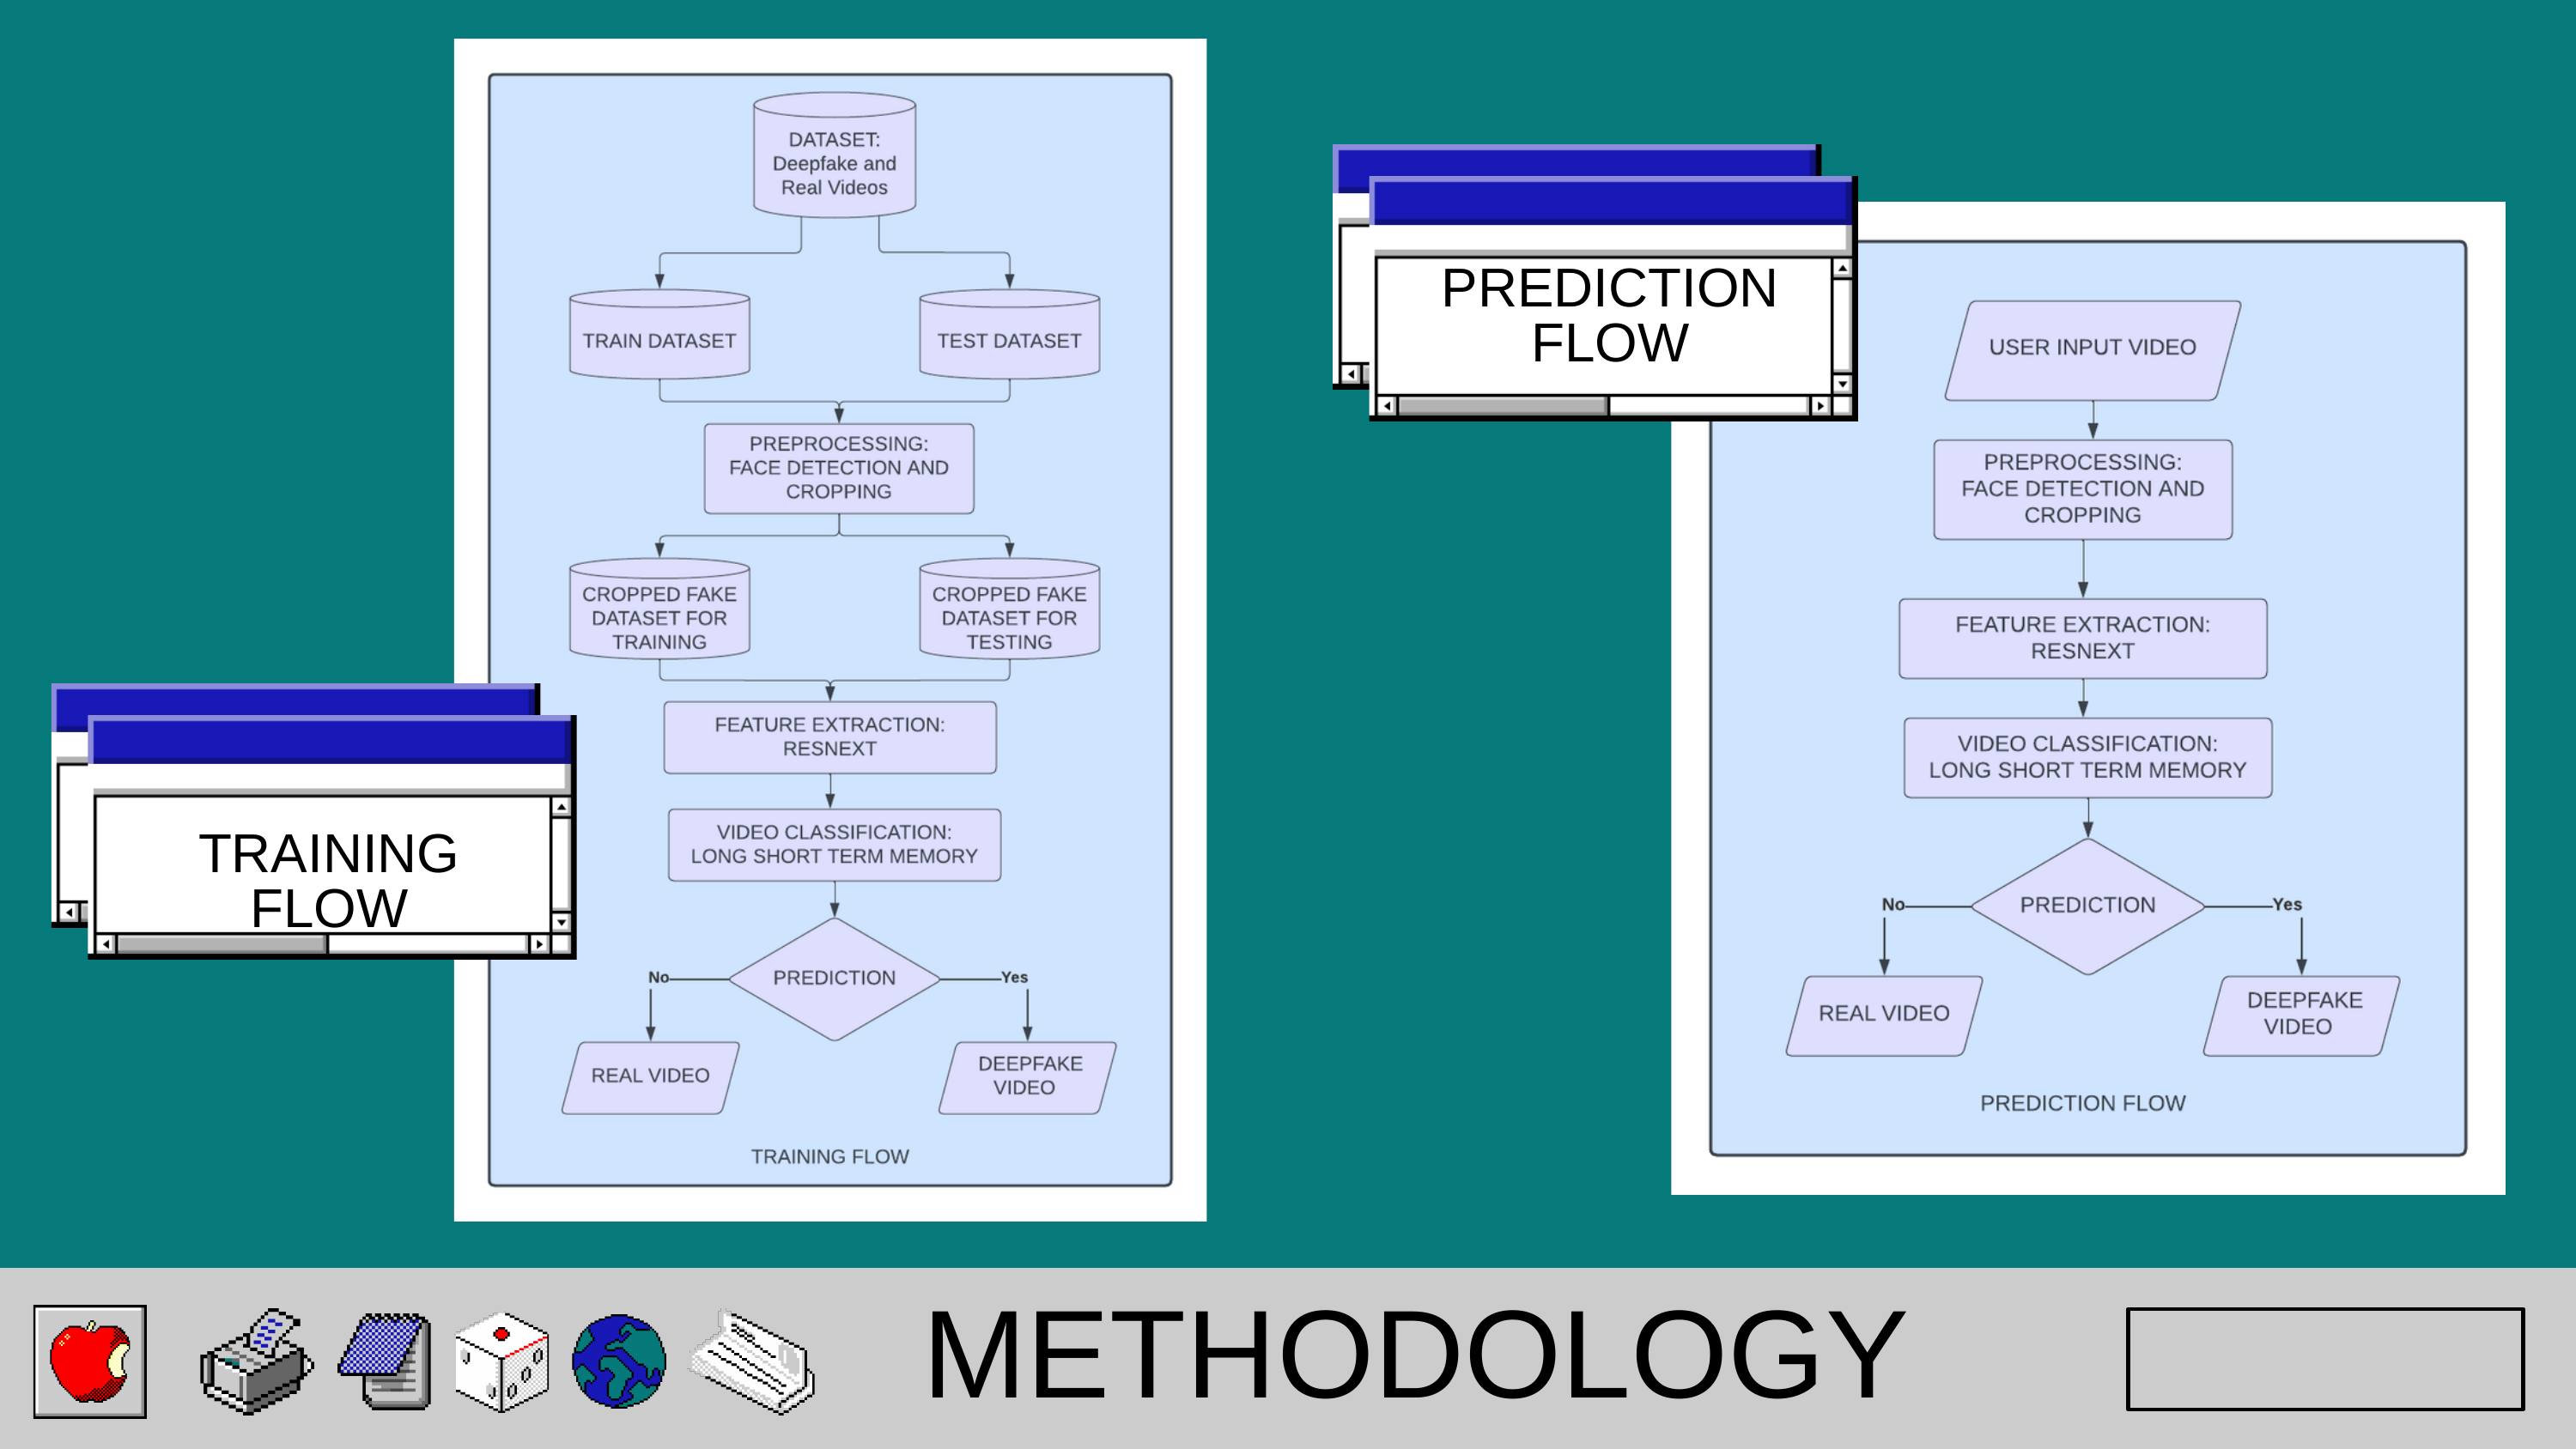

PREDICTION FLOW

TRAINING FLOW

METHODOLOGY

Back to Agenda Page